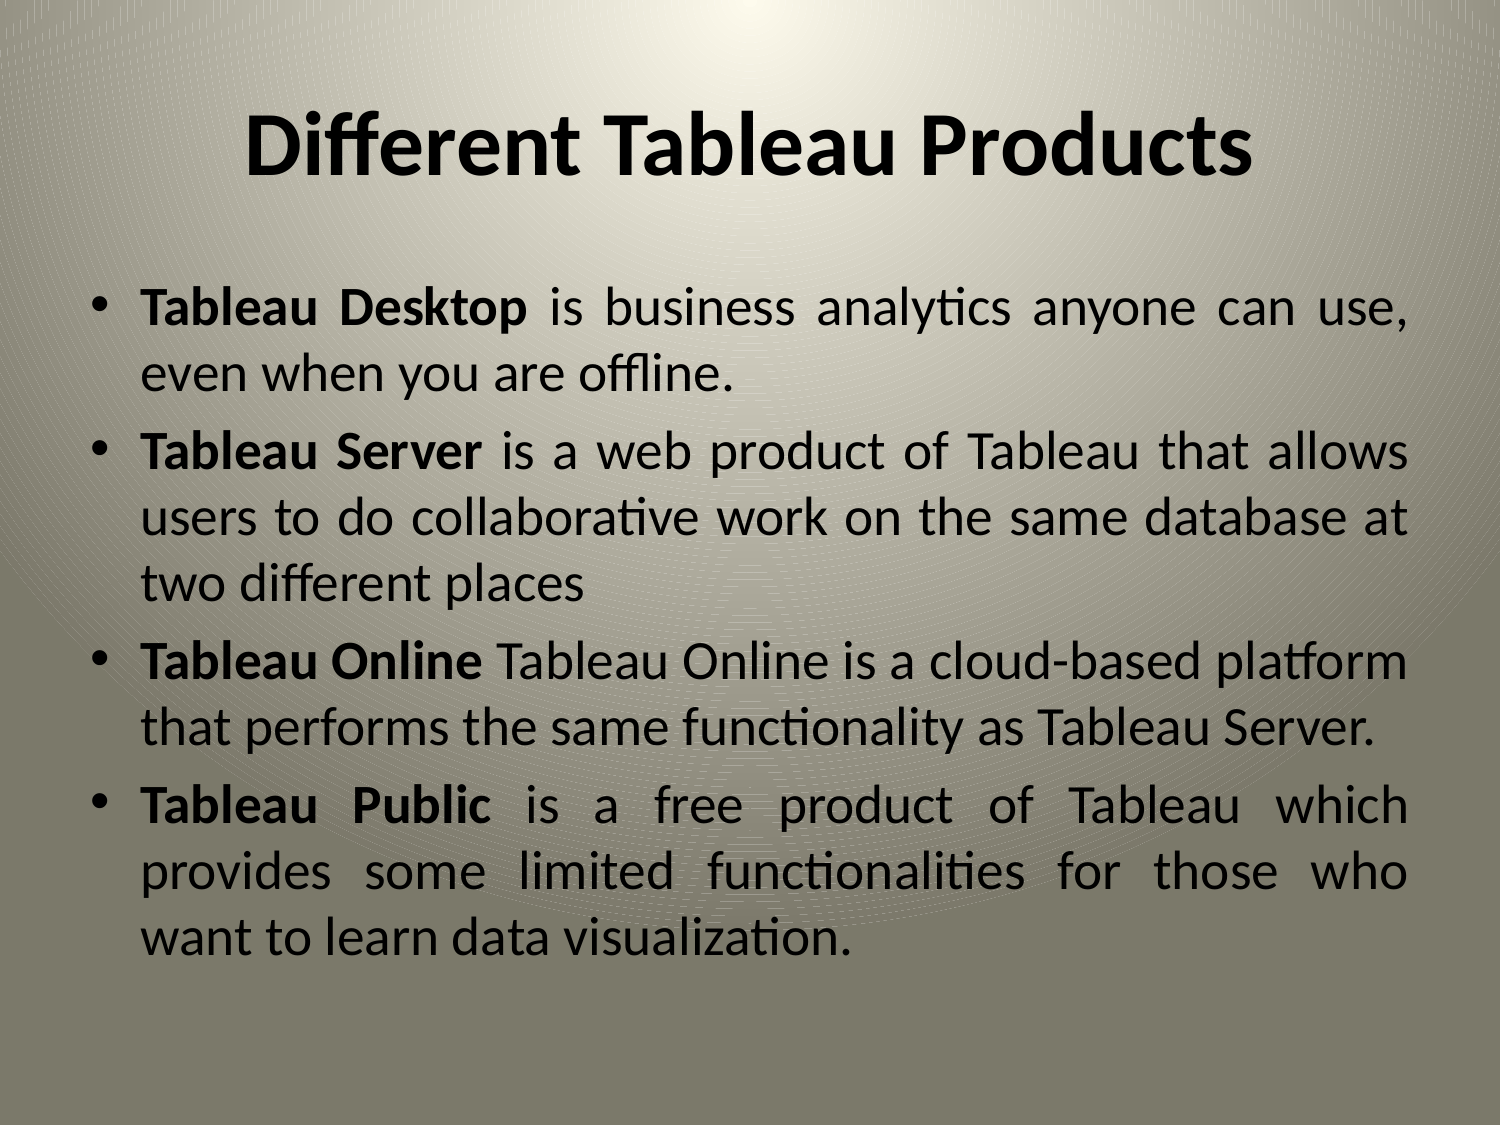

# Different Tableau Products
Tableau Desktop is business analytics anyone can use, even when you are offline.
Tableau Server is a web product of Tableau that allows users to do collaborative work on the same database at two different places
Tableau Online Tableau Online is a cloud-based platform that performs the same functionality as Tableau Server.
Tableau Public is a free product of Tableau which provides some limited functionalities for those who want to learn data visualization.